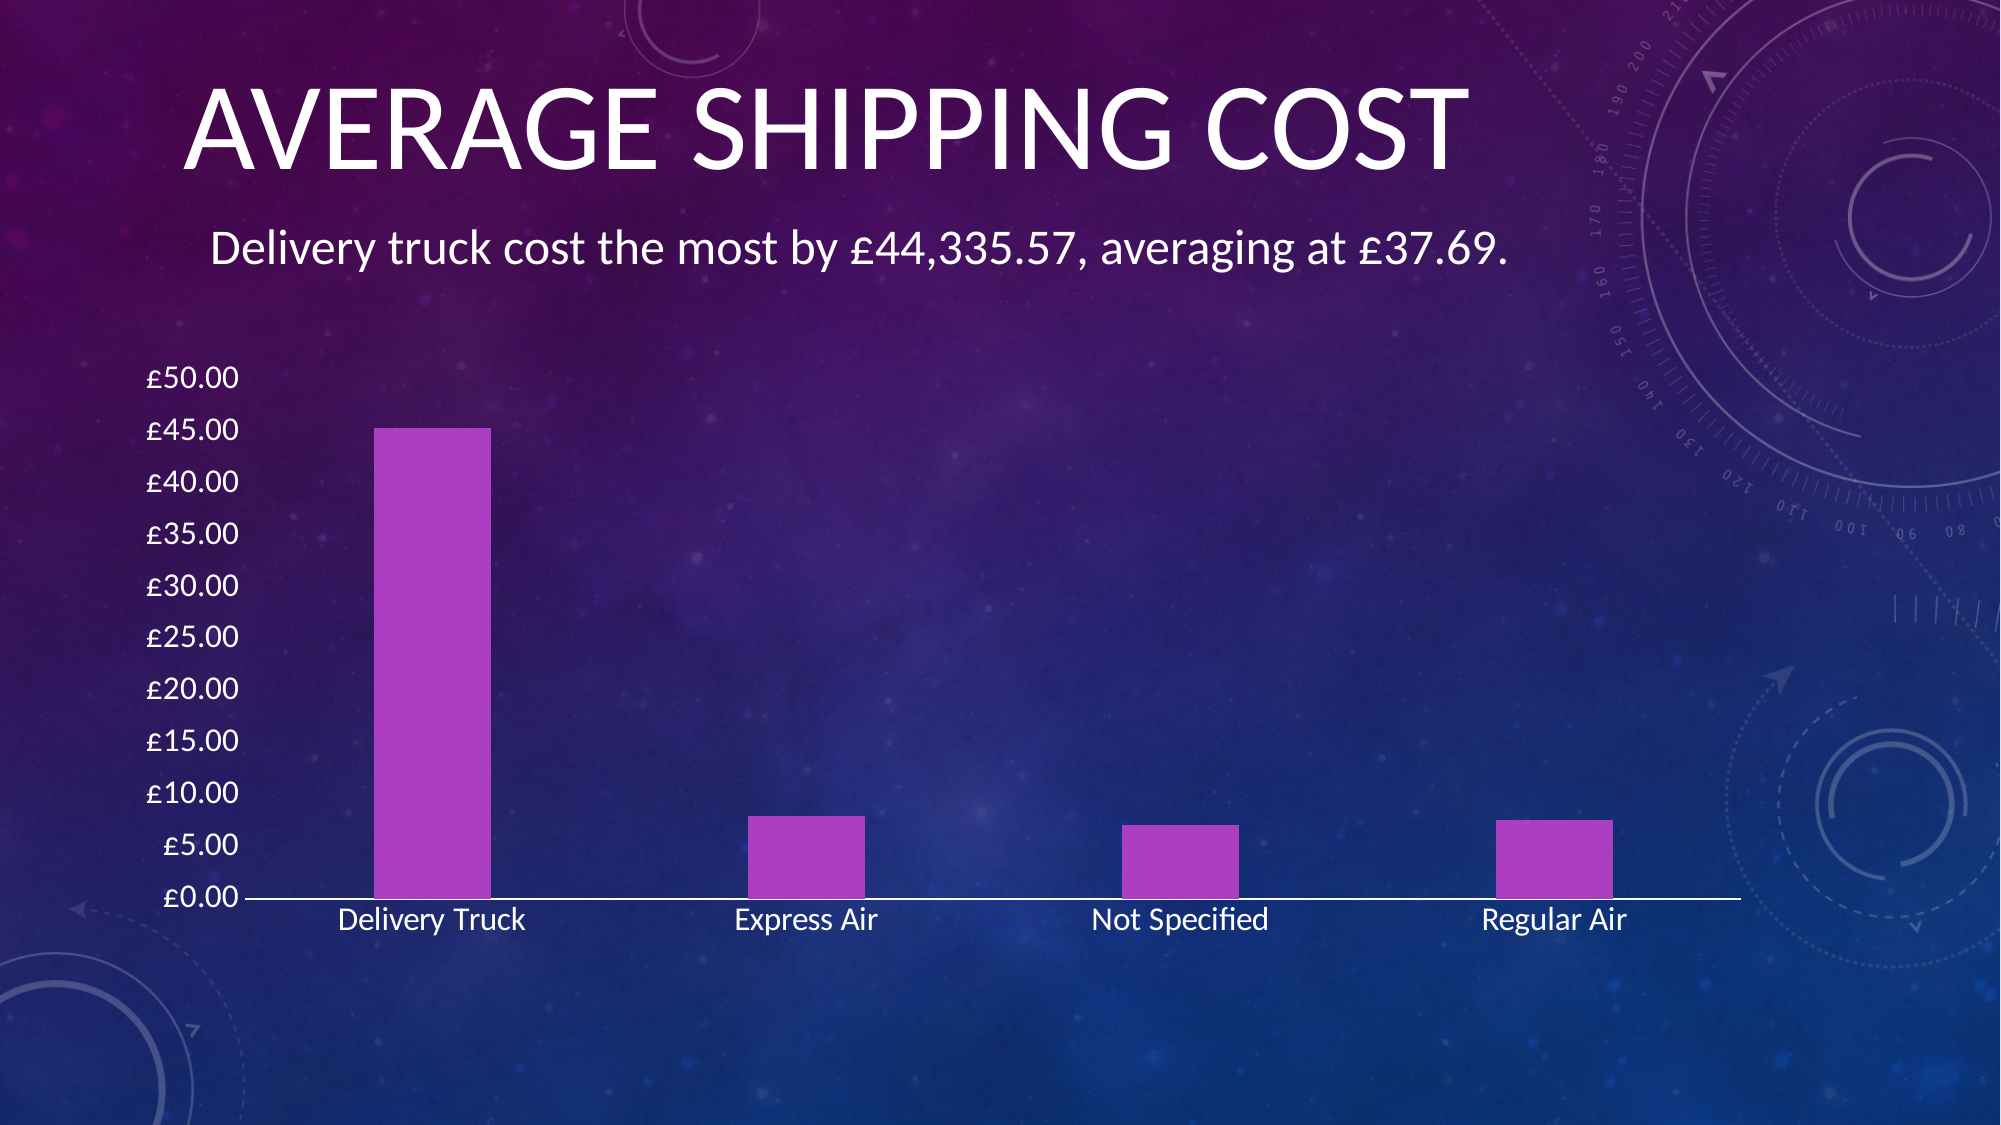

# Average Shipping Cost
Delivery truck cost the most by £44,335.57, averaging at £37.69.

### Chart

| Category | Total |
|---|---|
| Delivery Truck | 45.350732984293025 |
| Express Air | 8.01298006295904 |
| Not Specified | 7.151333333333334 |
| Regular Air | 7.656808612440153 |